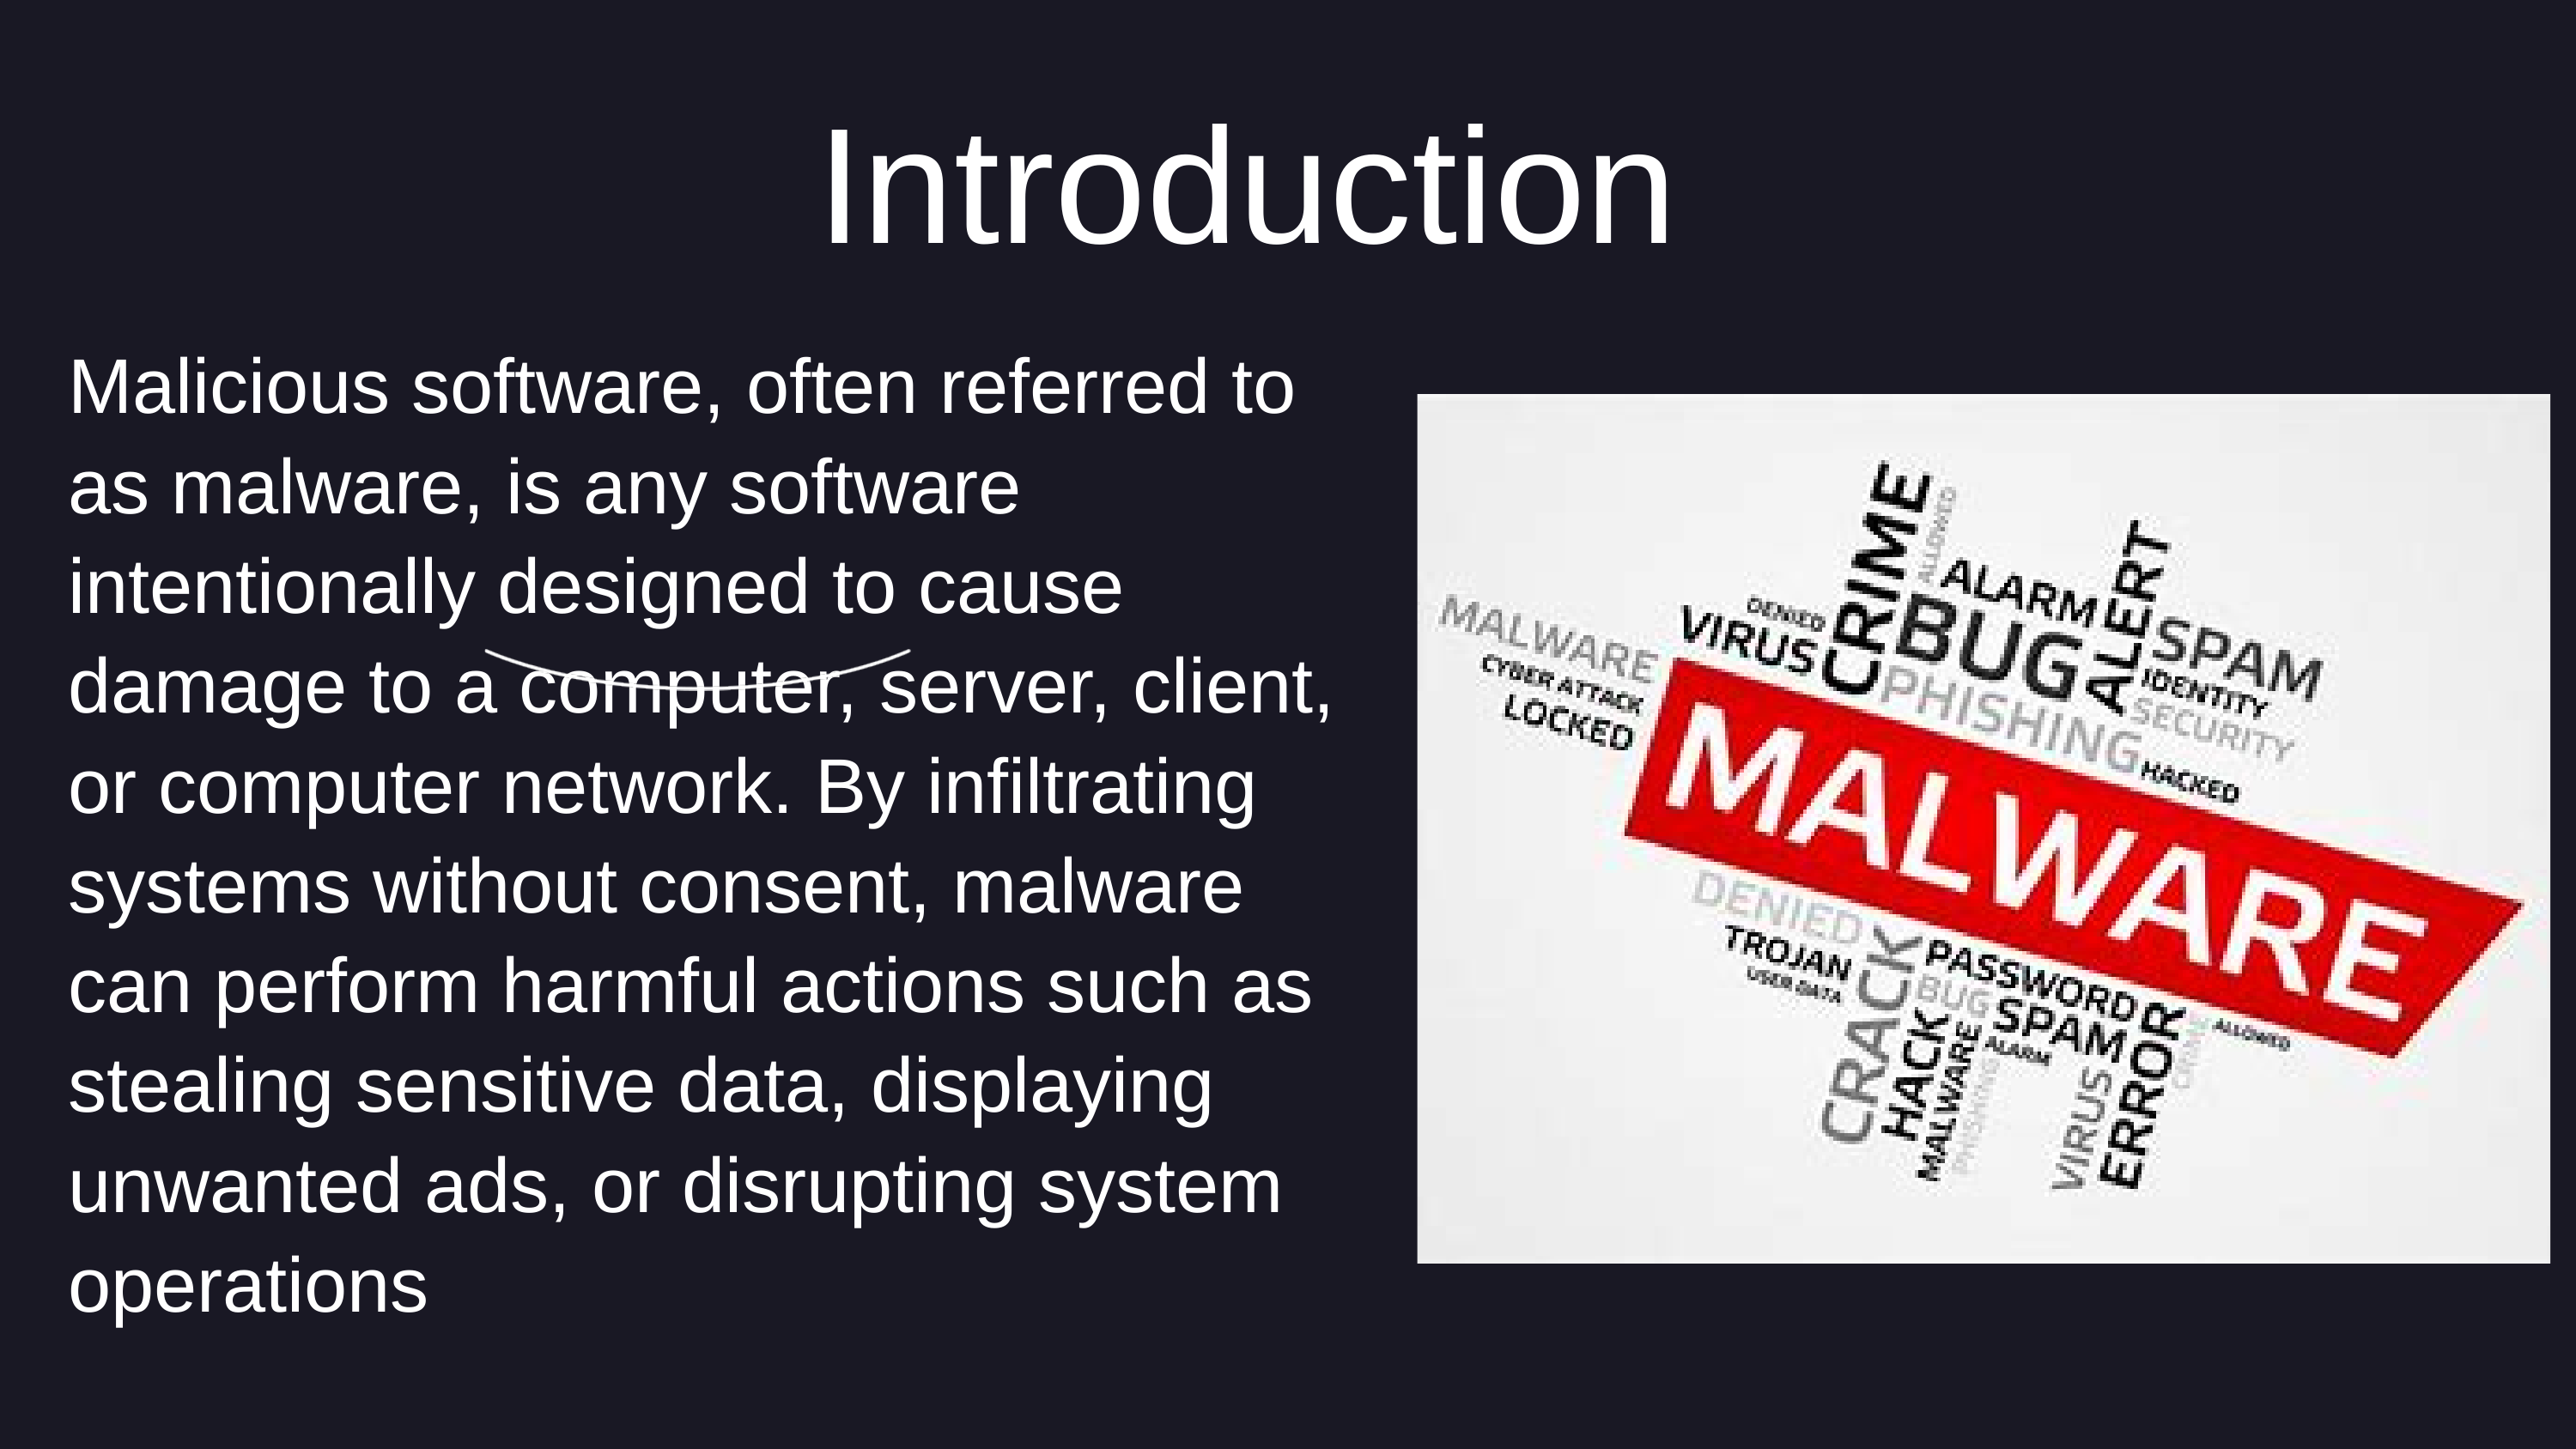

Introduction
Malicious software, often referred to as malware, is any software intentionally designed to cause damage to a computer, server, client, or computer network. By infiltrating systems without consent, malware can perform harmful actions such as stealing sensitive data, displaying unwanted ads, or disrupting system operations